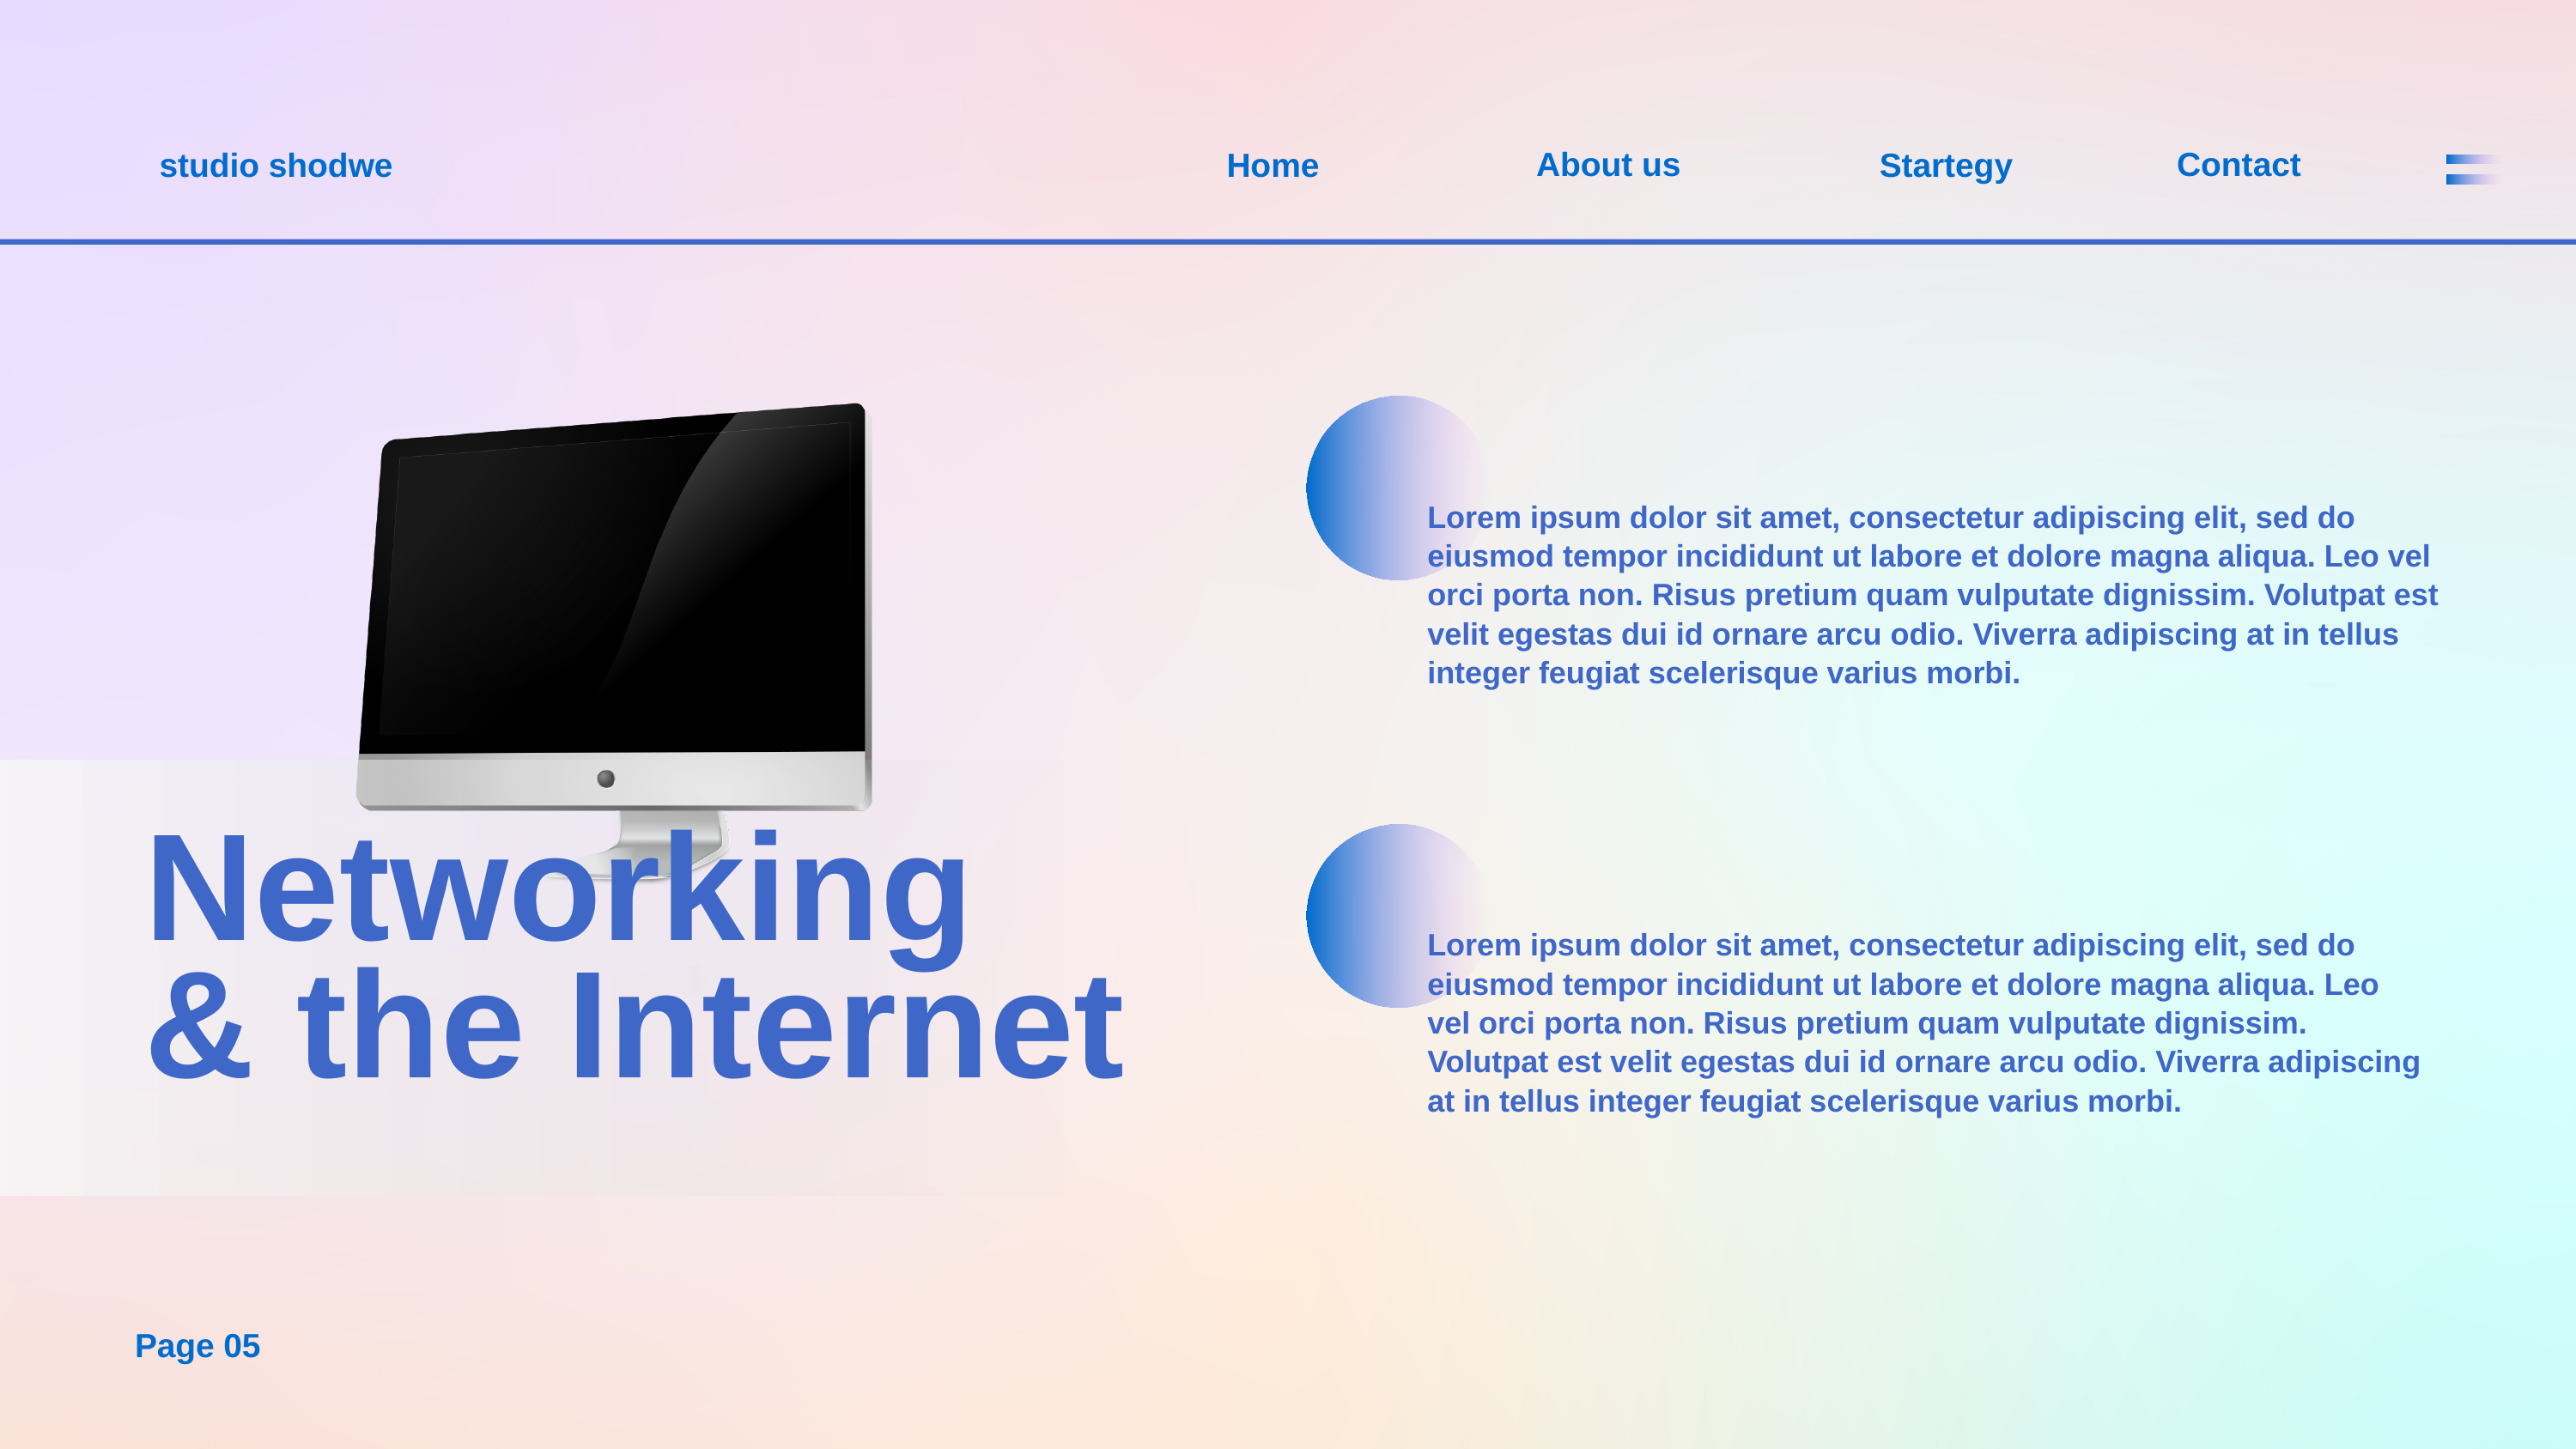

About us
Contact
studio shodwe
Home
Startegy

Lorem ipsum dolor sit amet, consectetur adipiscing elit, sed do eiusmod tempor incididunt ut labore et dolore magna aliqua. Leo vel orci porta non. Risus pretium quam vulputate dignissim. Volutpat est velit egestas dui id ornare arcu odio. Viverra adipiscing at in tellus integer feugiat scelerisque varius morbi.

Networking
Lorem ipsum dolor sit amet, consectetur adipiscing elit, sed do eiusmod tempor incididunt ut labore et dolore magna aliqua. Leo vel orci porta non. Risus pretium quam vulputate dignissim. Volutpat est velit egestas dui id ornare arcu odio. Viverra adipiscing at in tellus integer feugiat scelerisque varius morbi.
& the Internet
Page 05